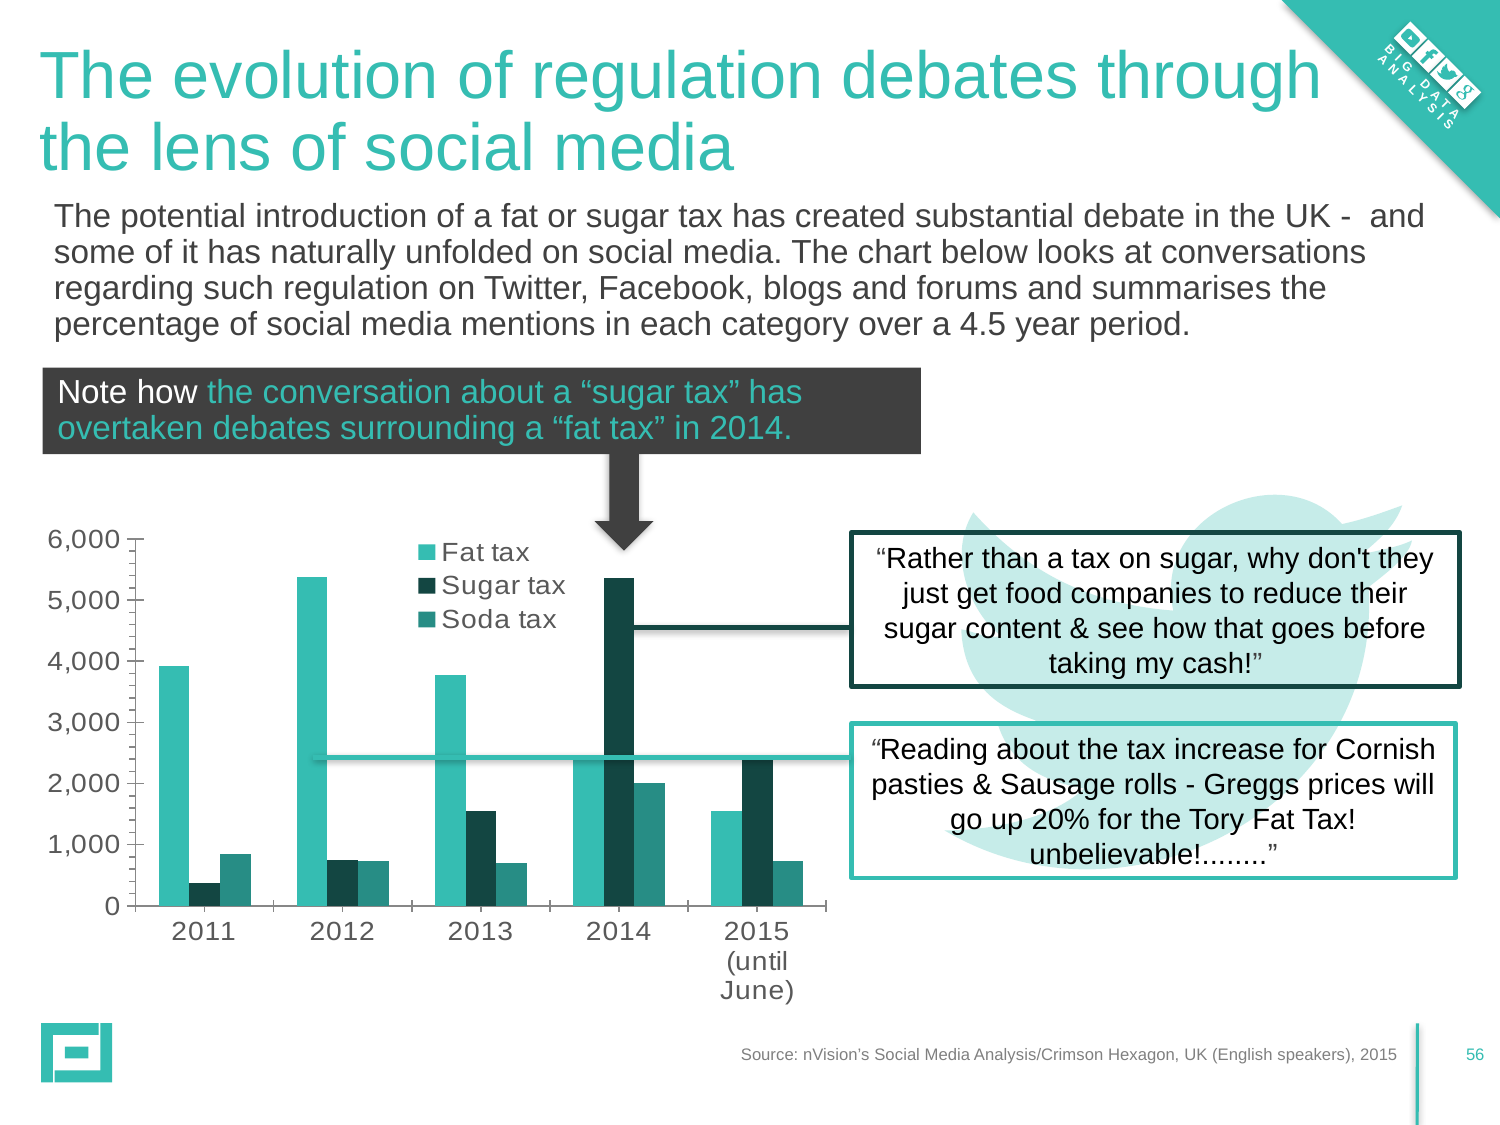

BIG DATA
ANALYSIS
# The evolution of regulation debates through the lens of social media
The potential introduction of a fat or sugar tax has created substantial debate in the UK -  and some of it has naturally unfolded on social media. The chart below looks at conversations regarding such regulation on Twitter, Facebook, blogs and forums and summarises the percentage of social media mentions in each category over a 4.5 year period.

Note how the conversation about a “sugar tax” has overtaken debates surrounding a “fat tax” in 2014.

[unsupported chart]

“Rather than a tax on sugar, why don't they just get food companies to reduce their sugar content & see how that goes before taking my cash!”
“Reading about the tax increase for Cornish pasties & Sausage rolls - Greggs prices will go up 20% for the Tory Fat Tax! unbelievable!........”
Source: nVision’s Social Media Analysis/Crimson Hexagon, UK (English speakers), 2015